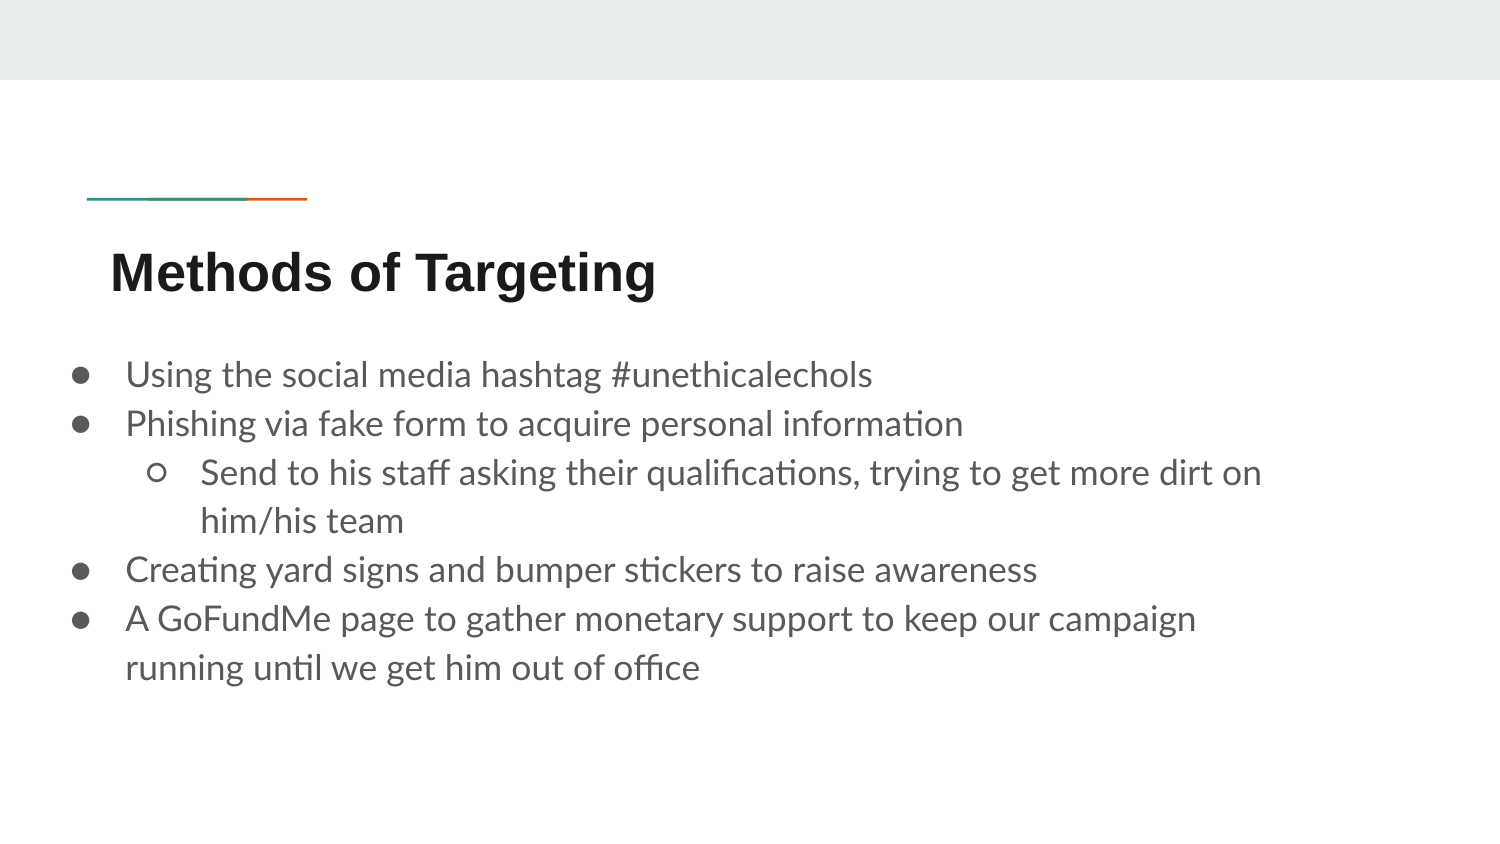

# Methods of Targeting

Using the social media hashtag #unethicalechols
Phishing via fake form to acquire personal information
Send to his staff asking their qualifications, trying to get more dirt on him/his team
Creating yard signs and bumper stickers to raise awareness
A GoFundMe page to gather monetary support to keep our campaign running until we get him out of office